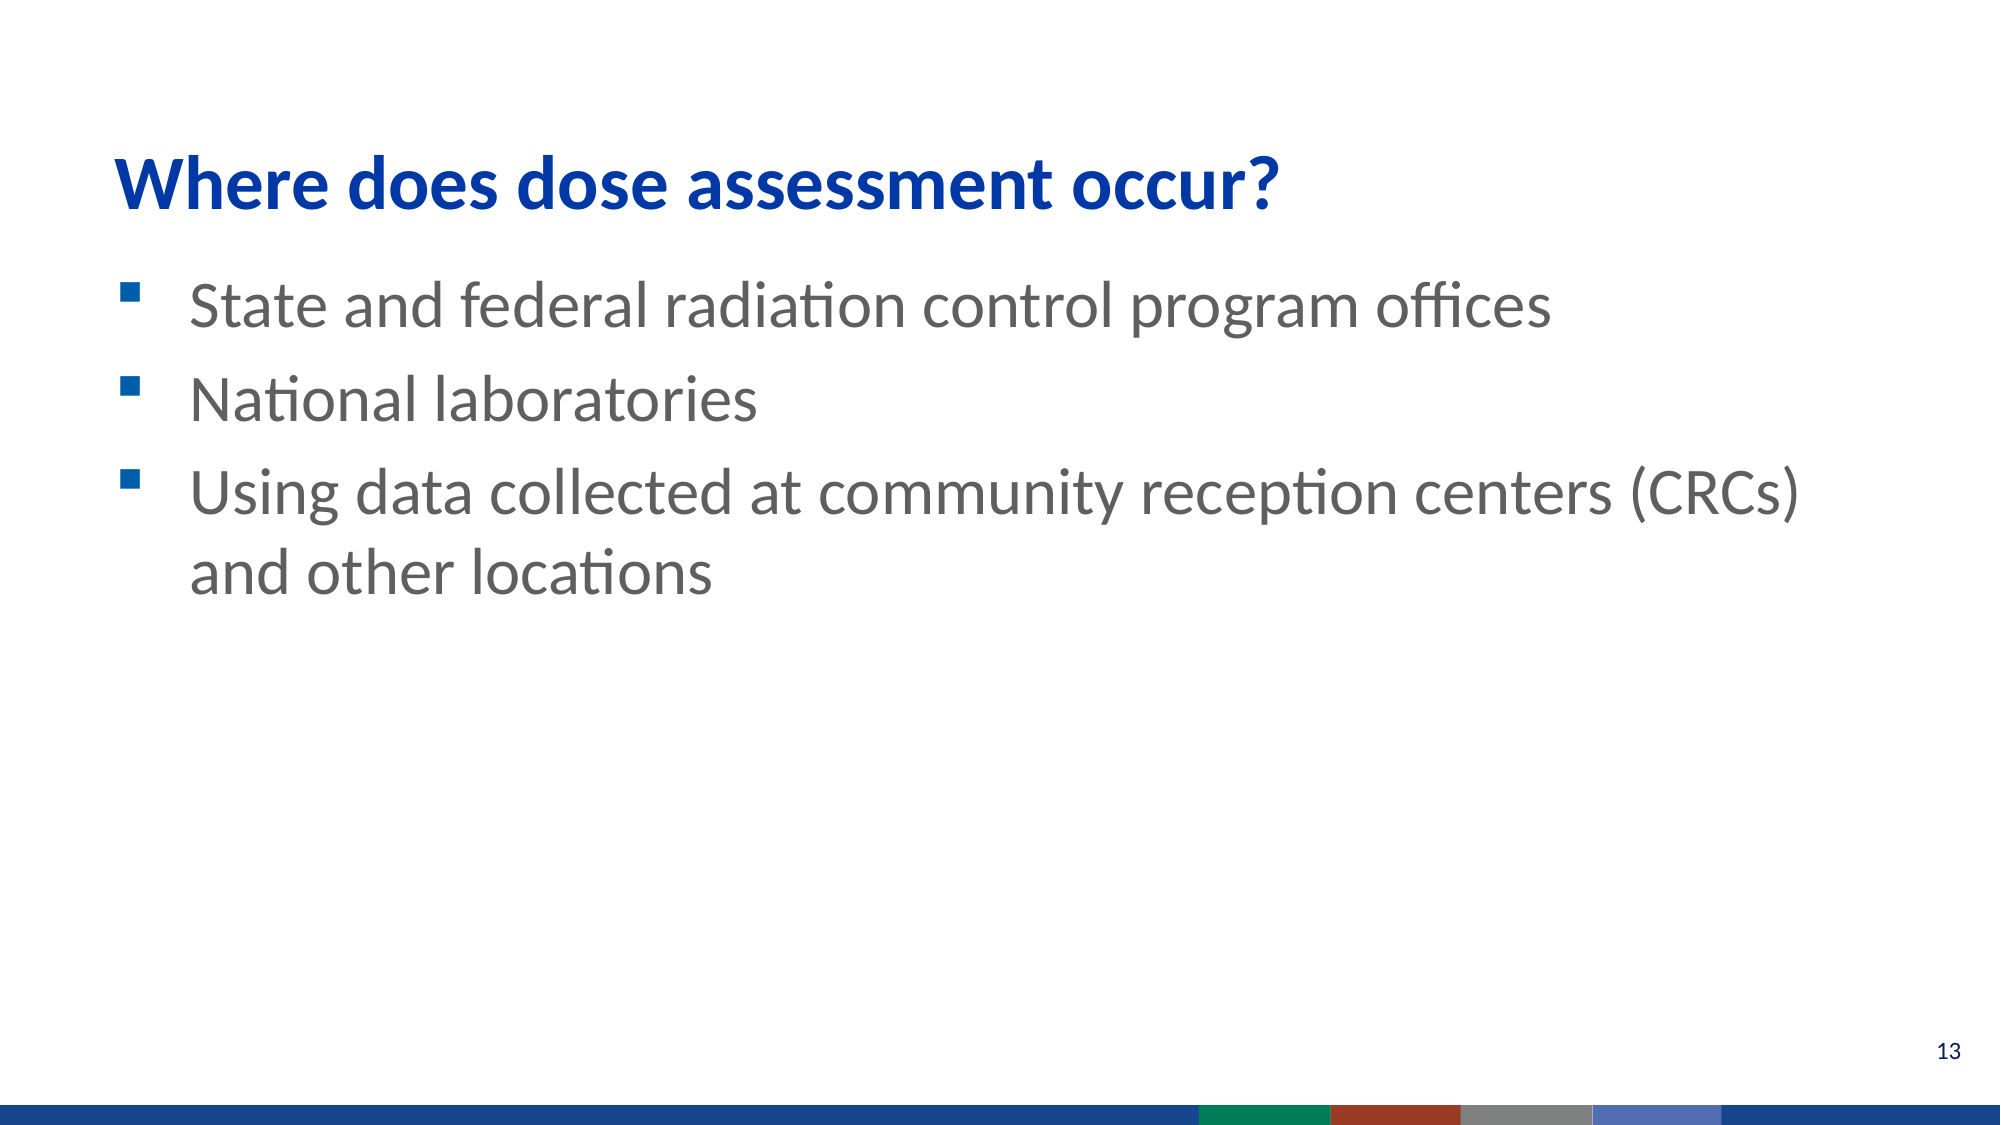

# Where does dose assessment occur?
State and federal radiation control program offices
National laboratories
Using data collected at community reception centers (CRCs) and other locations

13